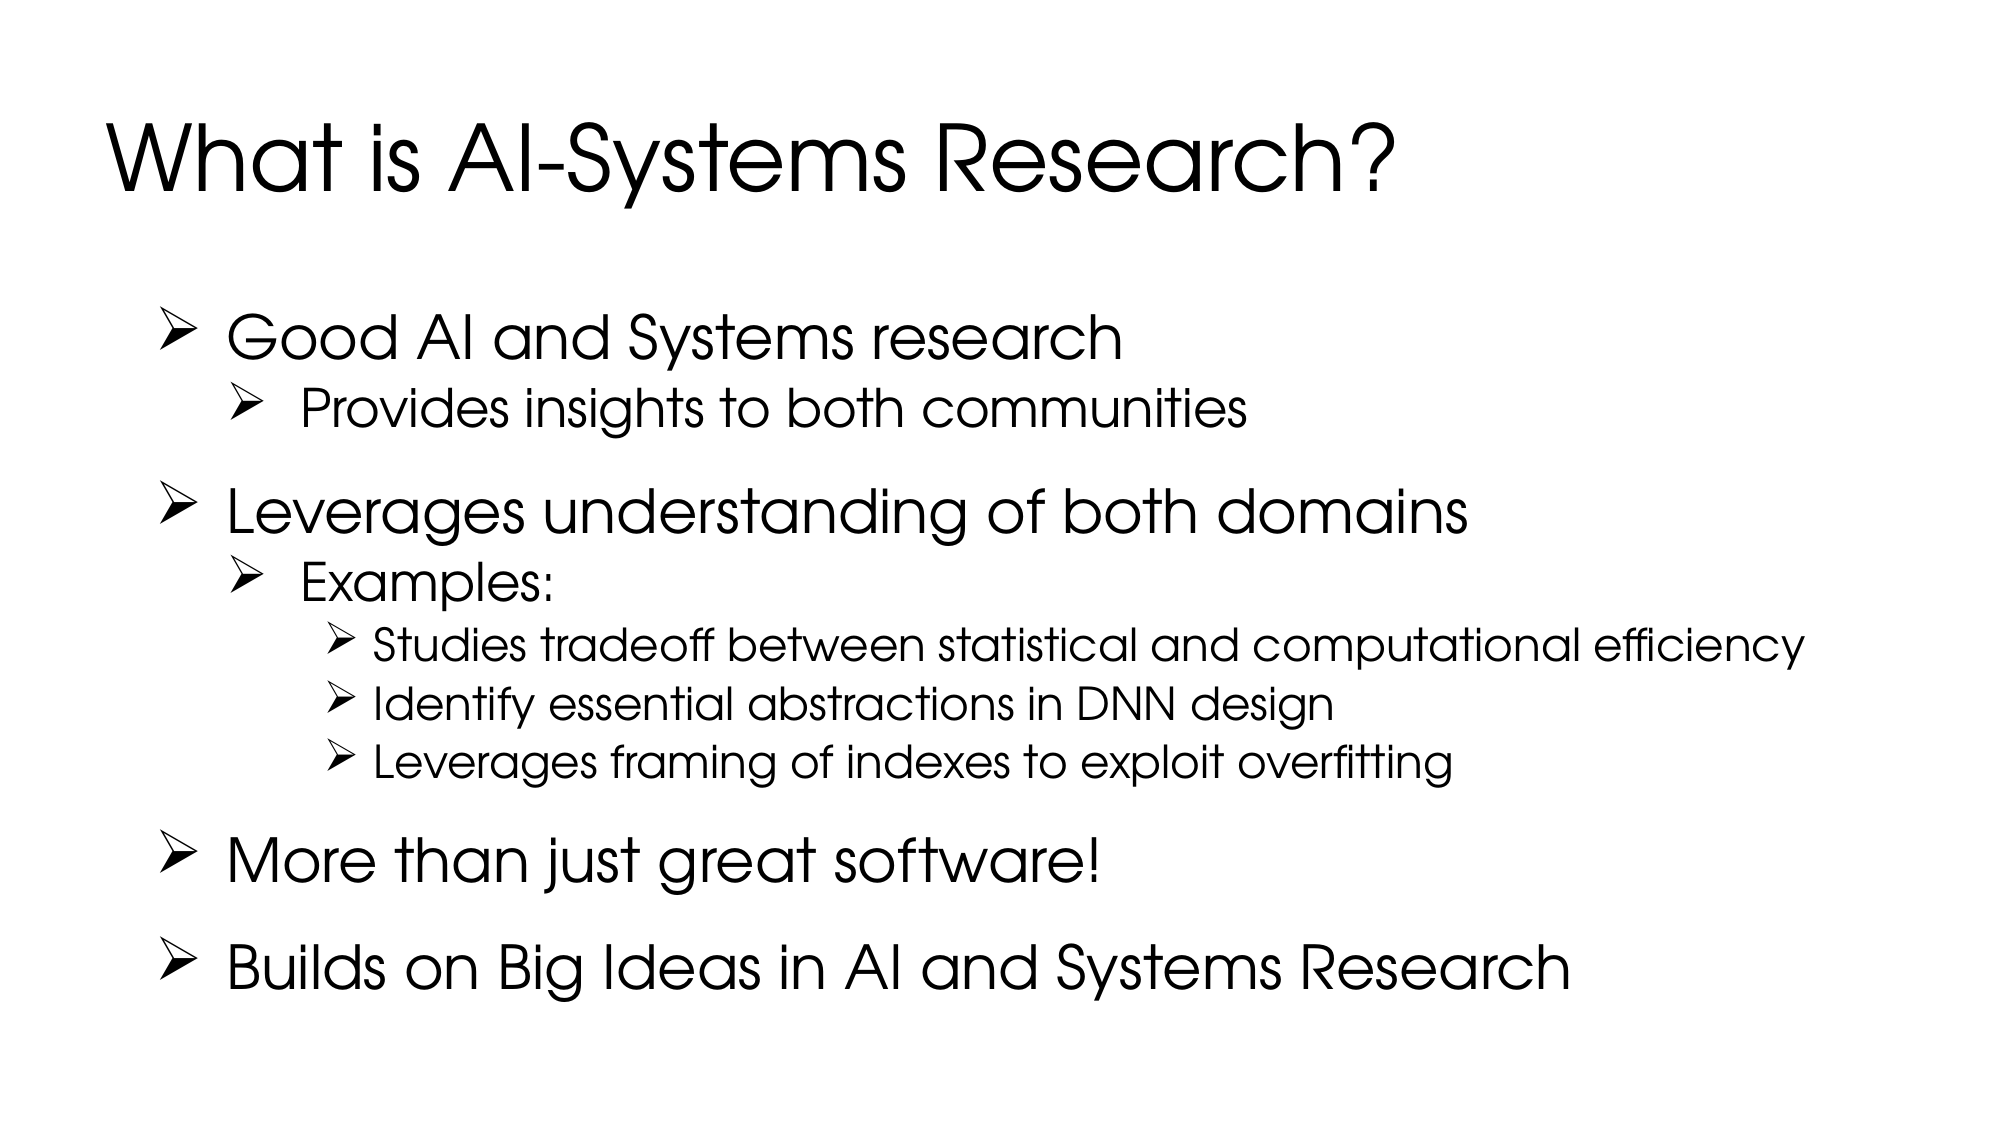

# What is AI-Systems Research?
Good AI and Systems research
Provides insights to both communities
Leverages understanding of both domains
Examples:
Studies tradeoff between statistical and computational efficiency
Identify essential abstractions in DNN design
Leverages framing of indexes to exploit overfitting
More than just great software!
Builds on Big Ideas in AI and Systems Research